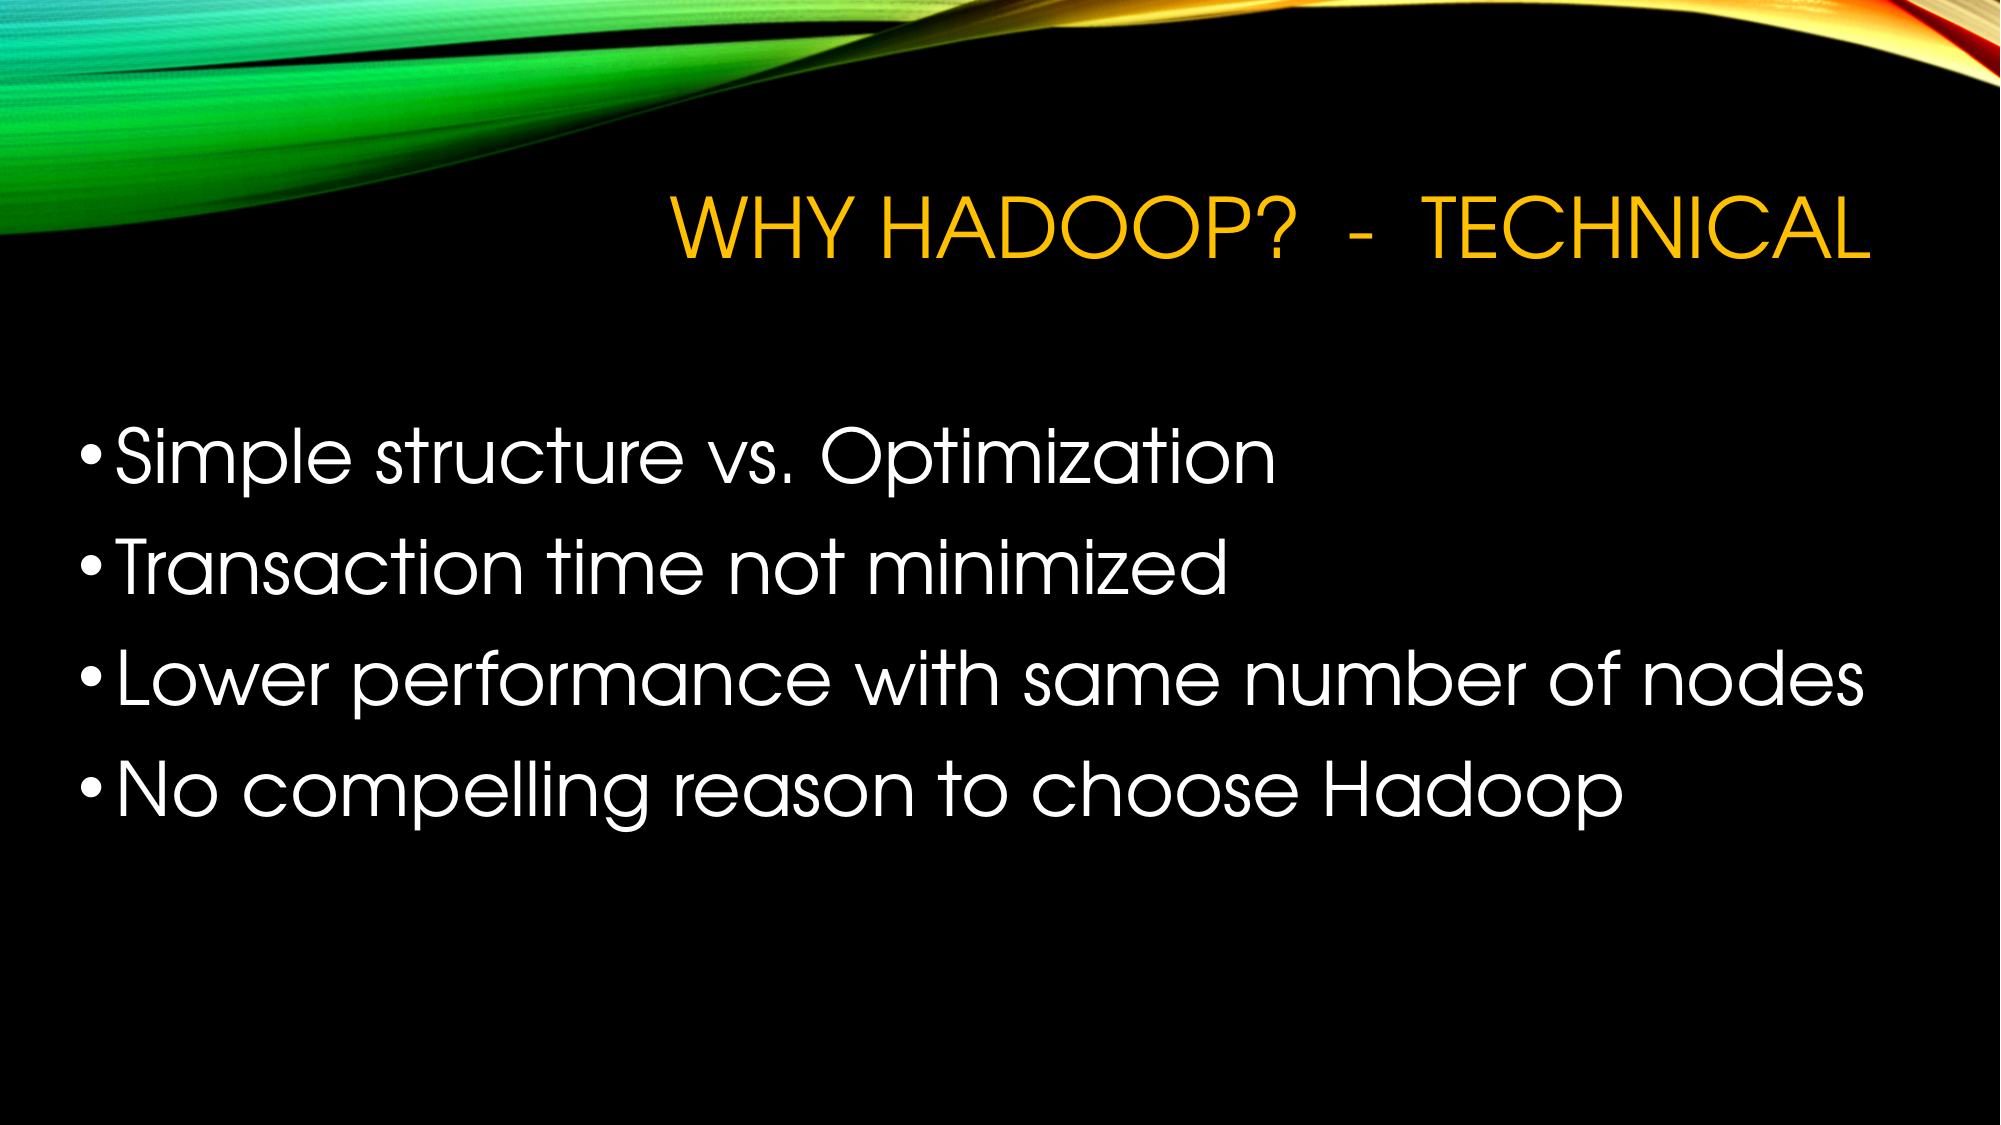

# WHY HADOOP?  -  TECHNICAL
Simple structure vs. Optimization
Transaction time not minimized
Lower performance with same number of nodes
No compelling reason to choose Hadoop